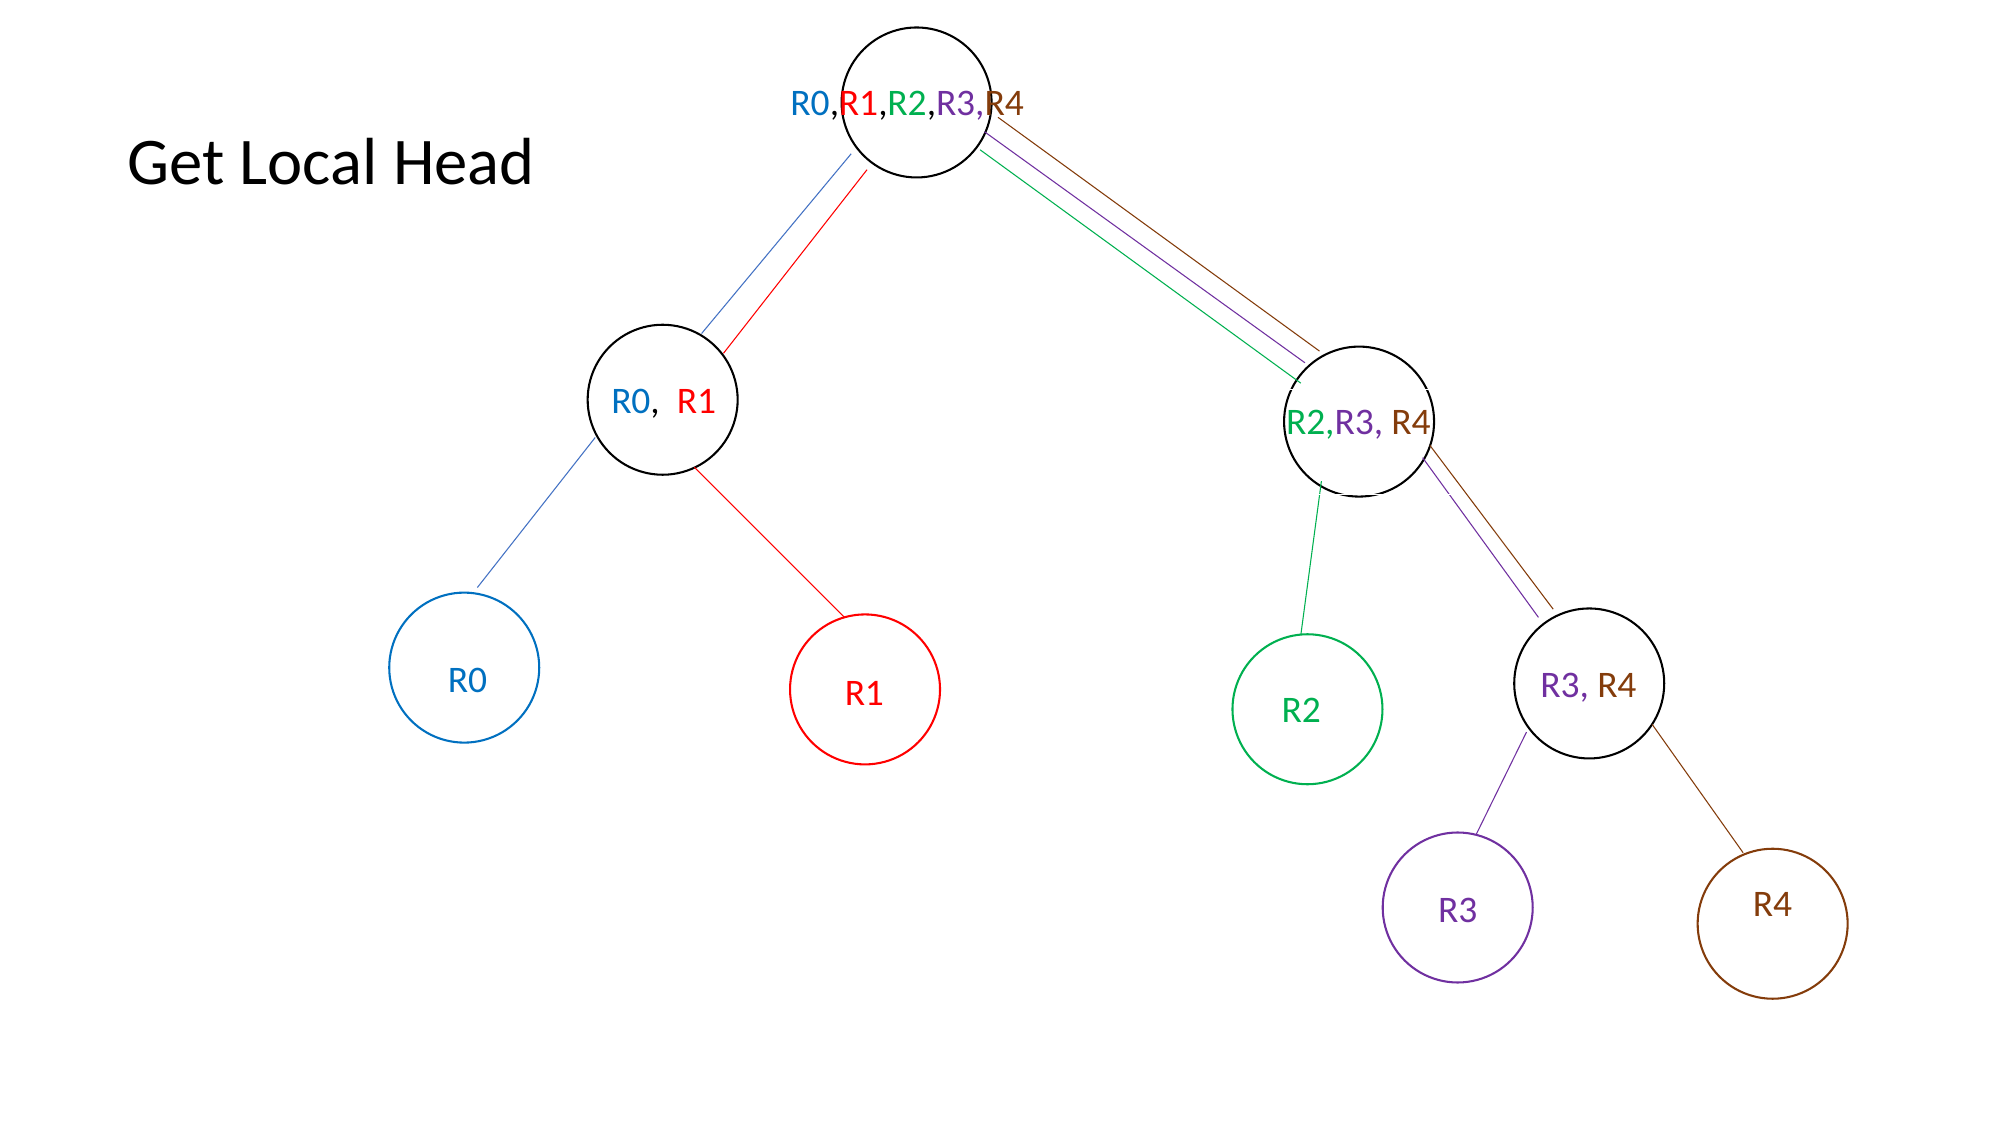

00\
R0,R1,R2,R3,R4
Get Local Head

R0,  R1
R2,R3, R4

R0
R3, R4

R1
R2
R3
R4